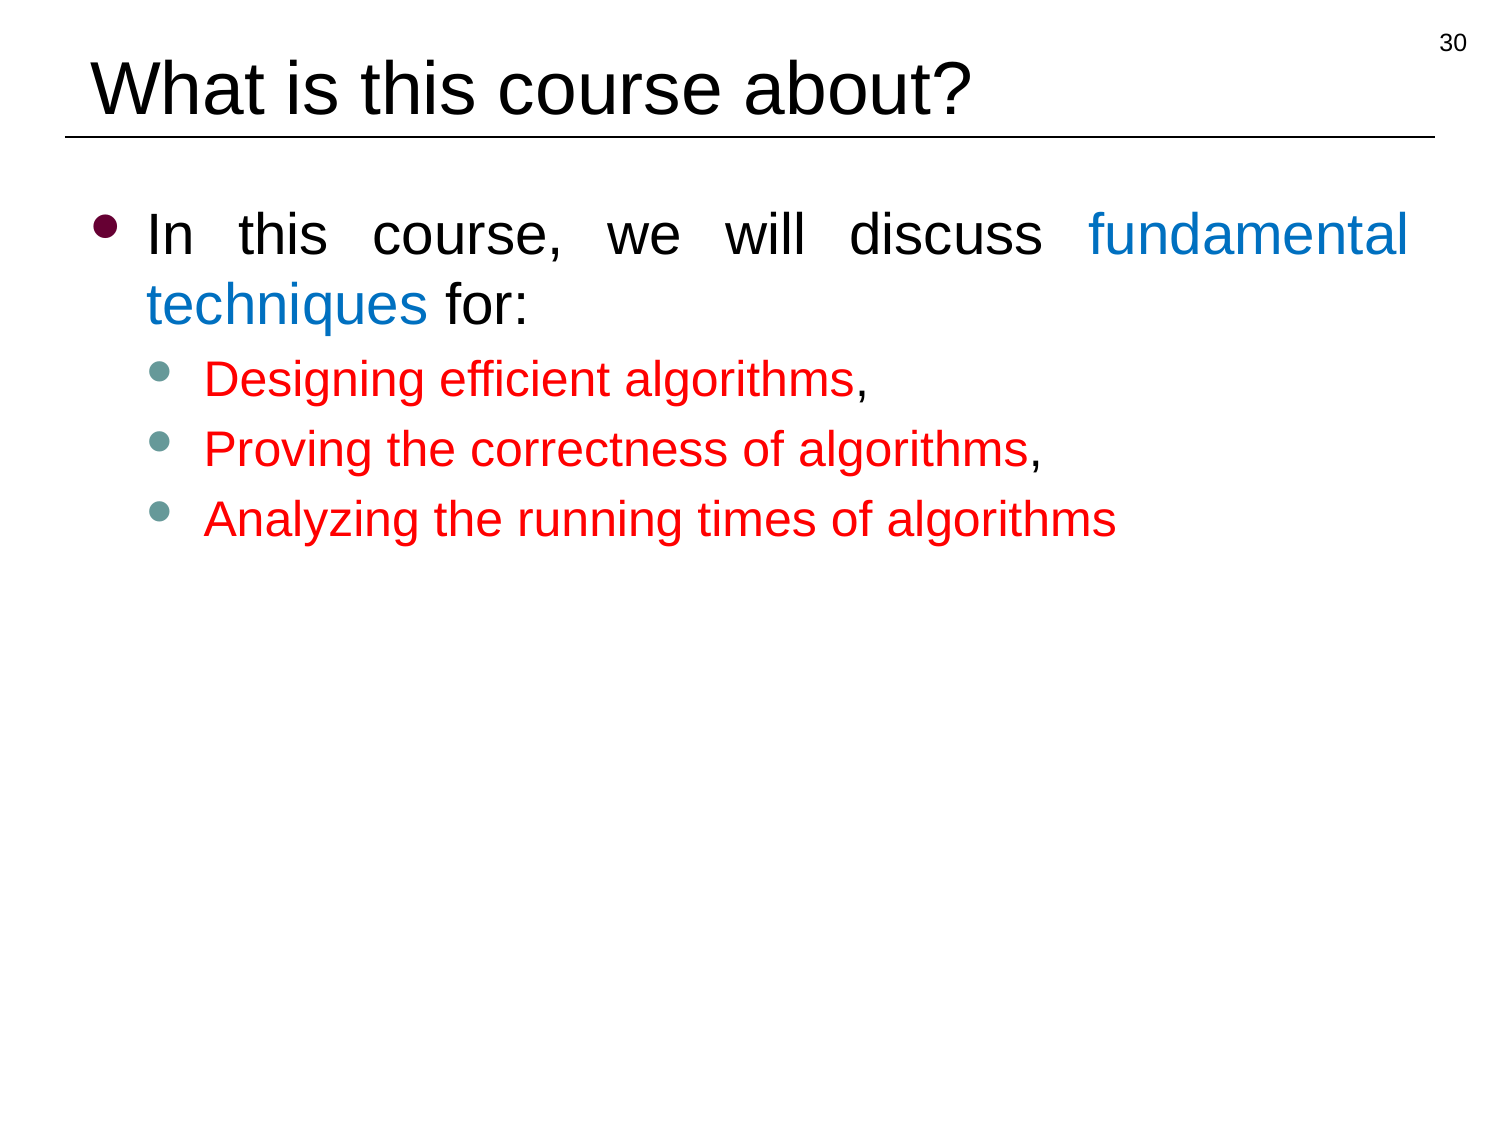

30
# What is this course about?

In this course, we will discuss fundamental techniques for:
Designing efficient algorithms,
Proving the correctness of algorithms,
Analyzing the running times of algorithms